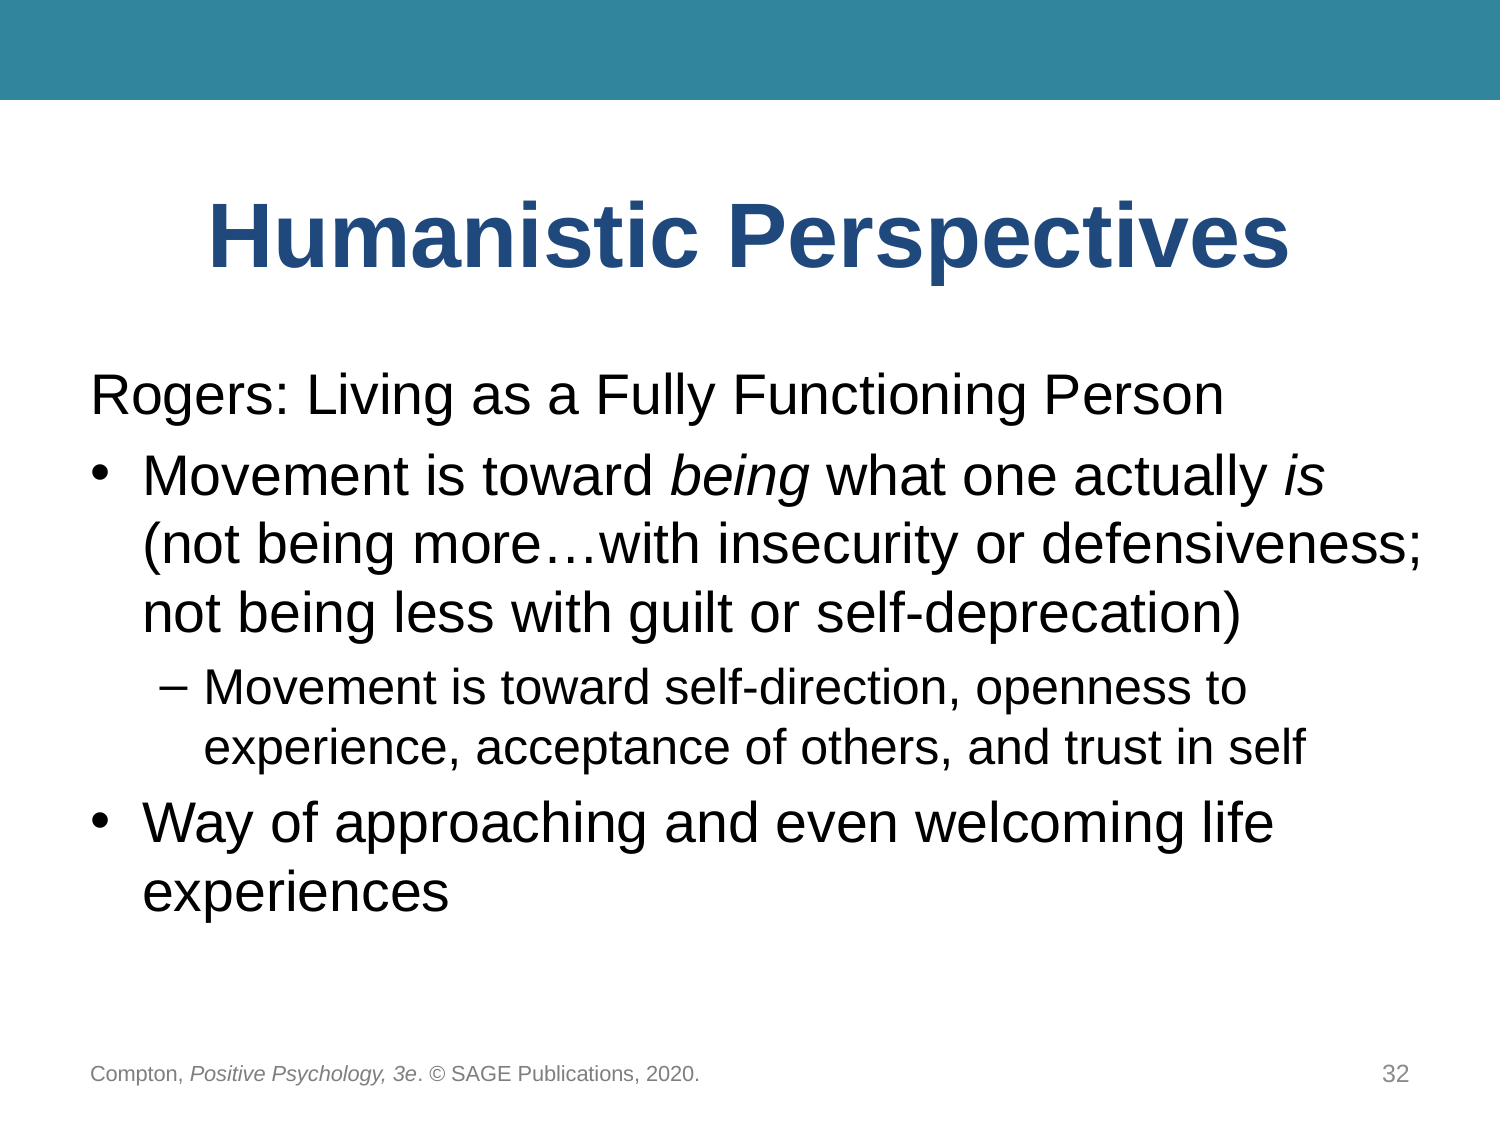

# Humanistic Perspectives
Rogers: Living as a Fully Functioning Person
Movement is toward being what one actually is (not being more…with insecurity or defensiveness; not being less with guilt or self-deprecation)
Movement is toward self-direction, openness to experience, acceptance of others, and trust in self
Way of approaching and even welcoming life experiences
Compton, Positive Psychology, 3e. © SAGE Publications, 2020.
32